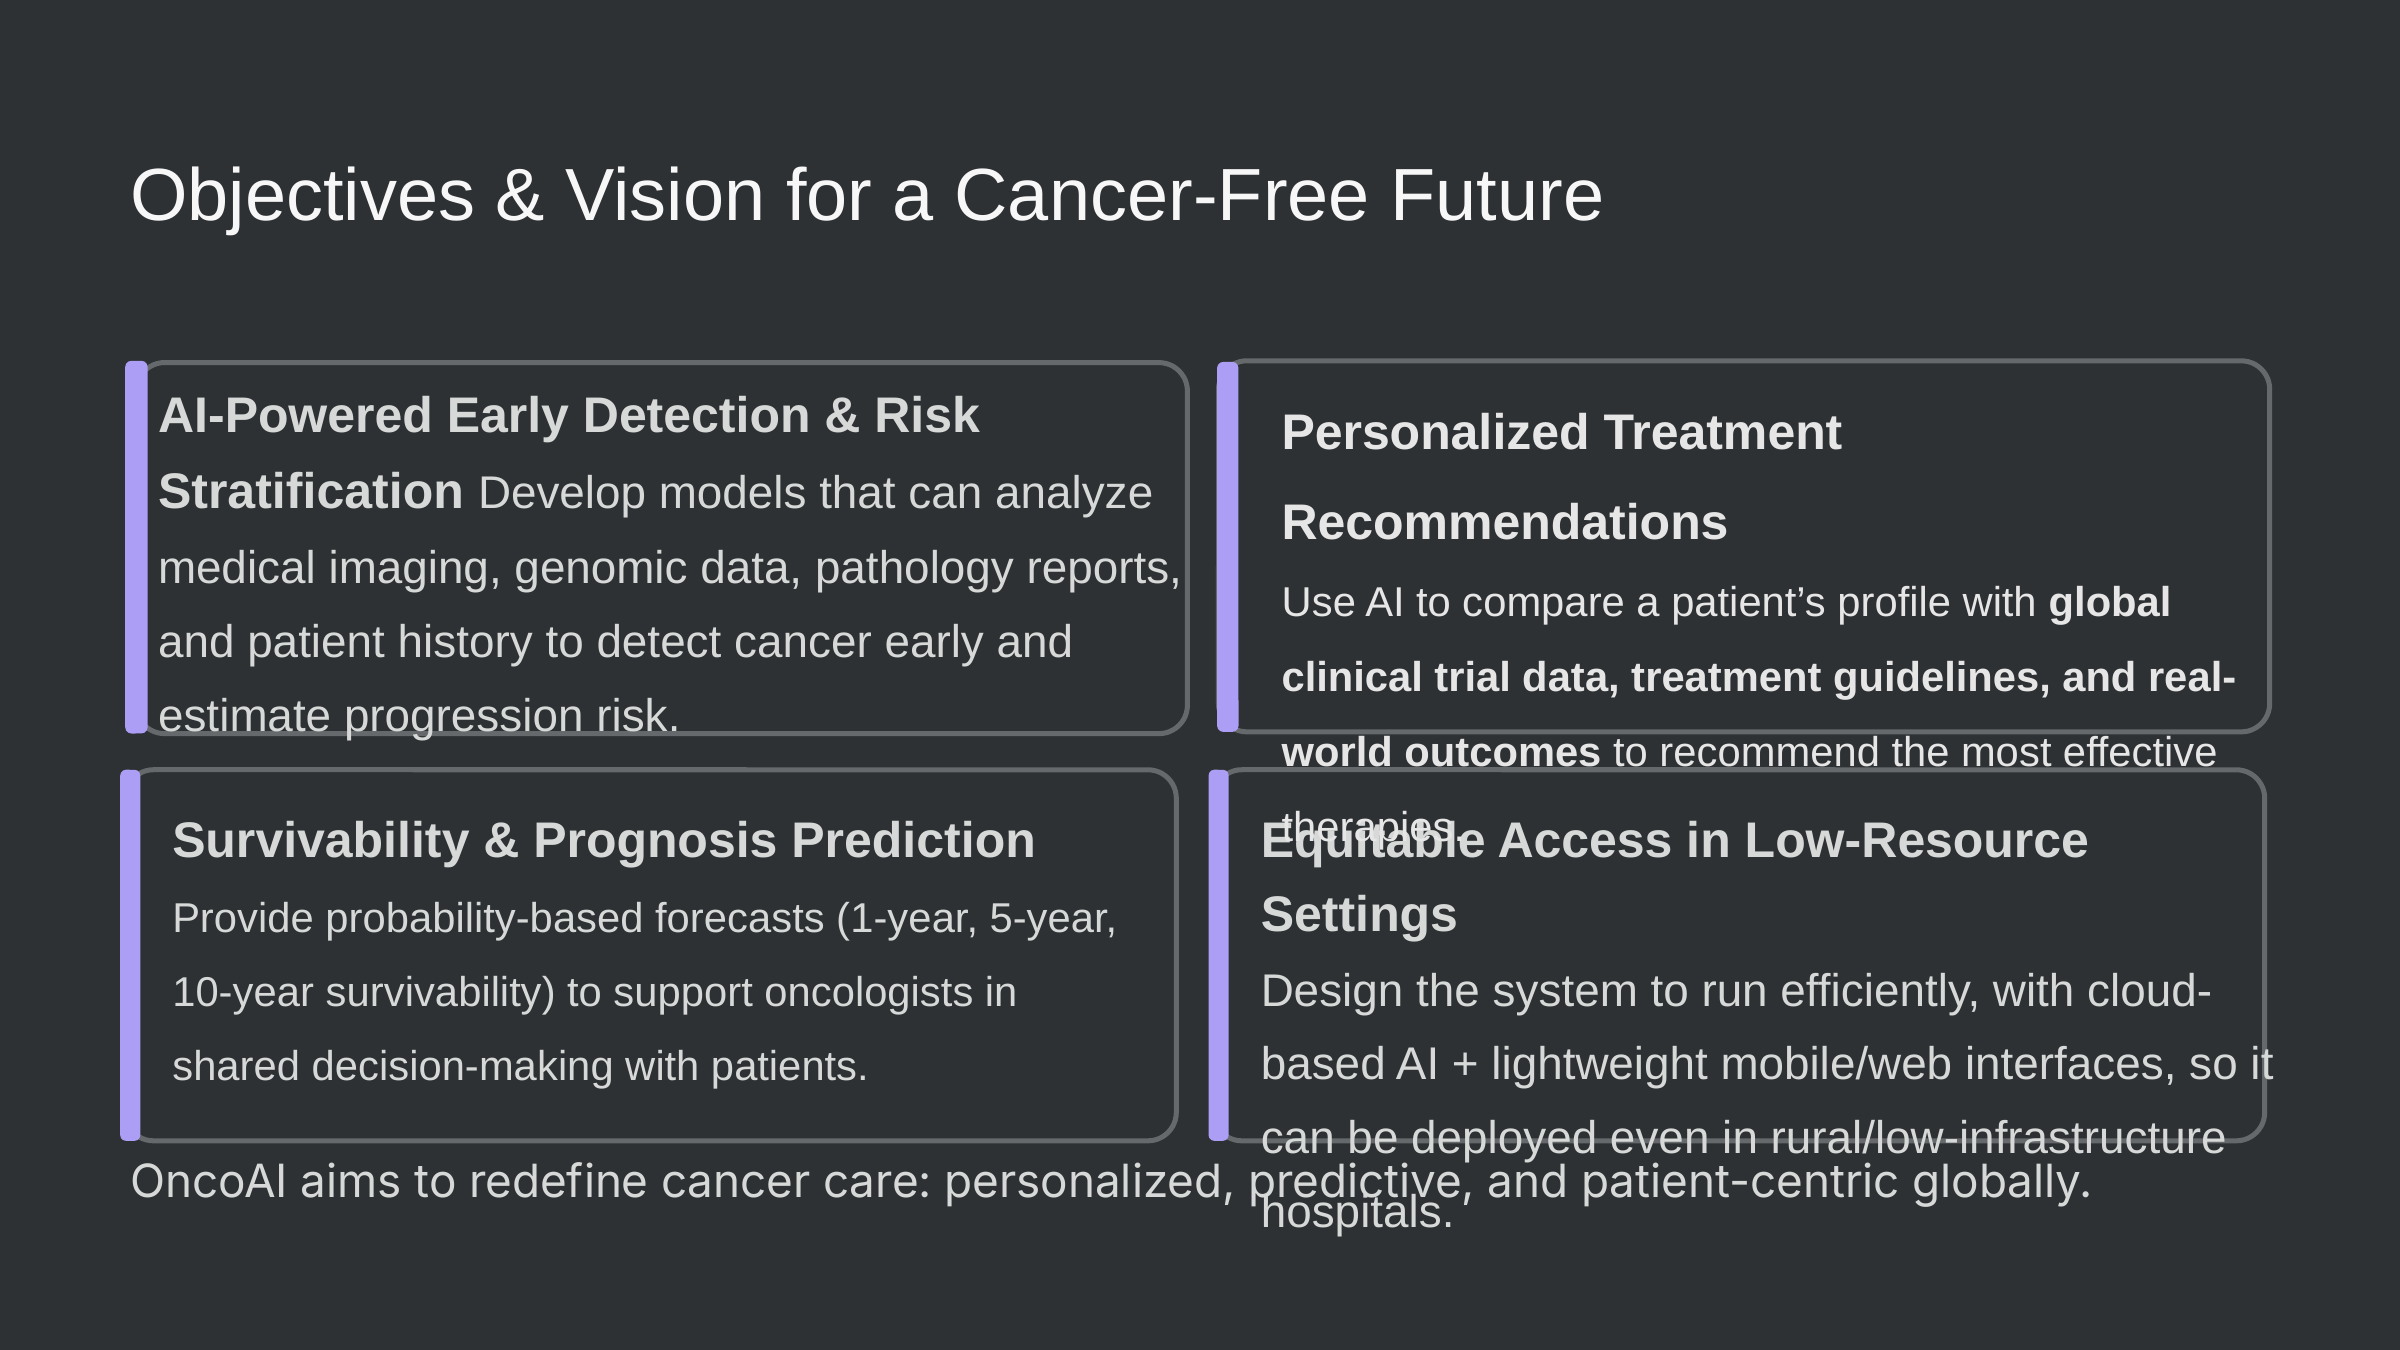

Objectives & Vision for a Cancer-Free Future

Personalized Treatment Recommendations
Use AI to compare a patient’s profile with global clinical trial data, treatment guidelines, and real-world outcomes to recommend the most effective therapies.
AI-Powered Early Detection & Risk Stratification Develop models that can analyze medical imaging, genomic data, pathology reports, and patient history to detect cancer early and estimate progression risk.

Survivability & Prognosis Prediction
Provide probability-based forecasts (1-year, 5-year, 10-year survivability) to support oncologists in shared decision-making with patients.
Equitable Access in Low-Resource Settings
Design the system to run efficiently, with cloud-based AI + lightweight mobile/web interfaces, so it can be deployed even in rural/low-infrastructure hospitals.
OncoAI aims to redefine cancer care: personalized, predictive, and patient-centric globally.